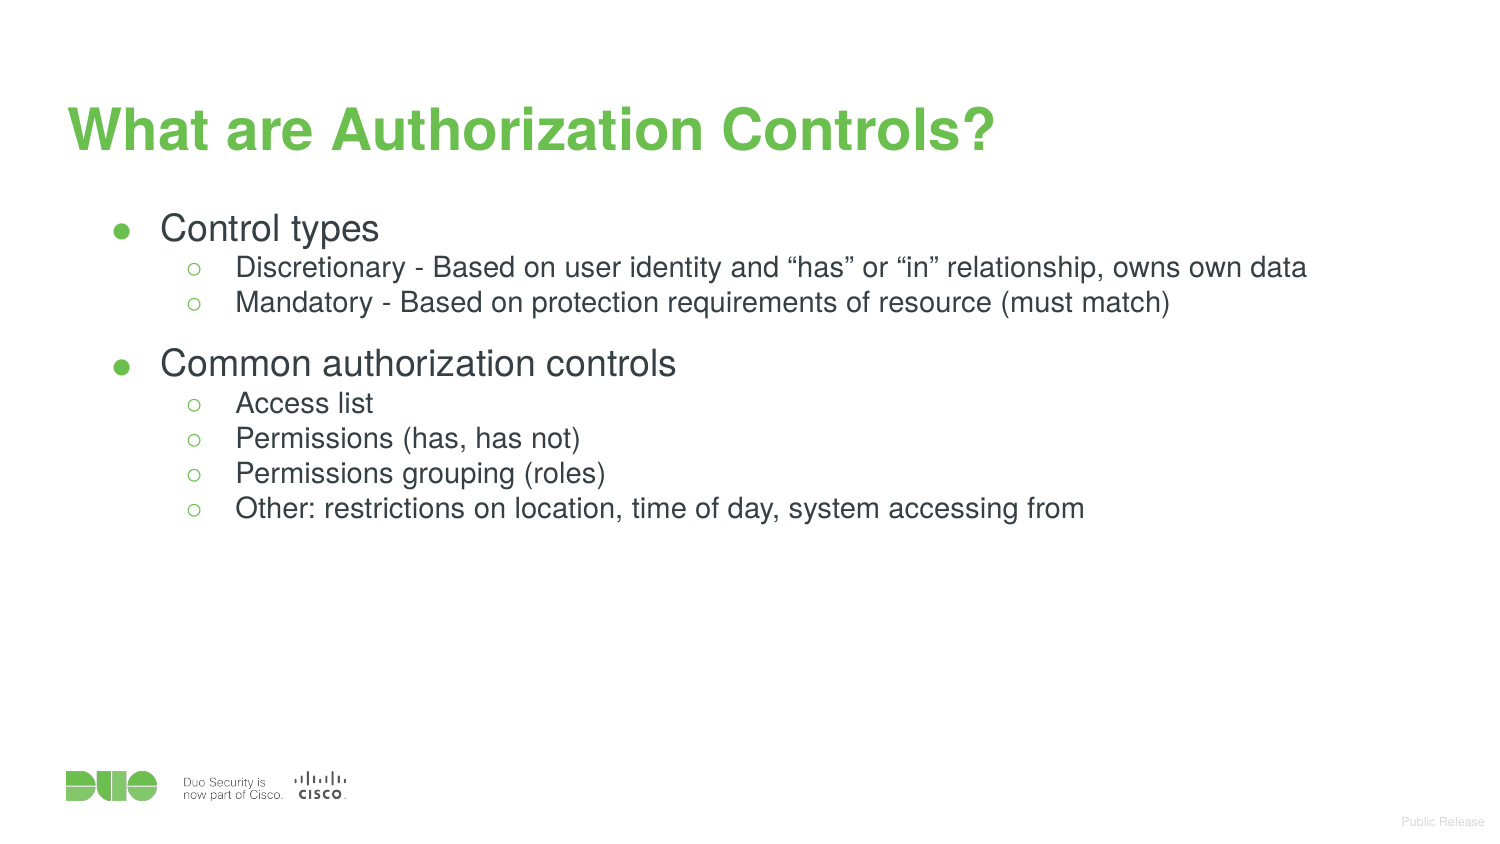

# What are Authorization Controls?
Control types
Discretionary - Based on user identity and “has” or “in” relationship, owns own data
Mandatory - Based on protection requirements of resource (must match)
Common authorization controls
Access list
Permissions (has, has not)
Permissions grouping (roles)
Other: restrictions on location, time of day, system accessing from